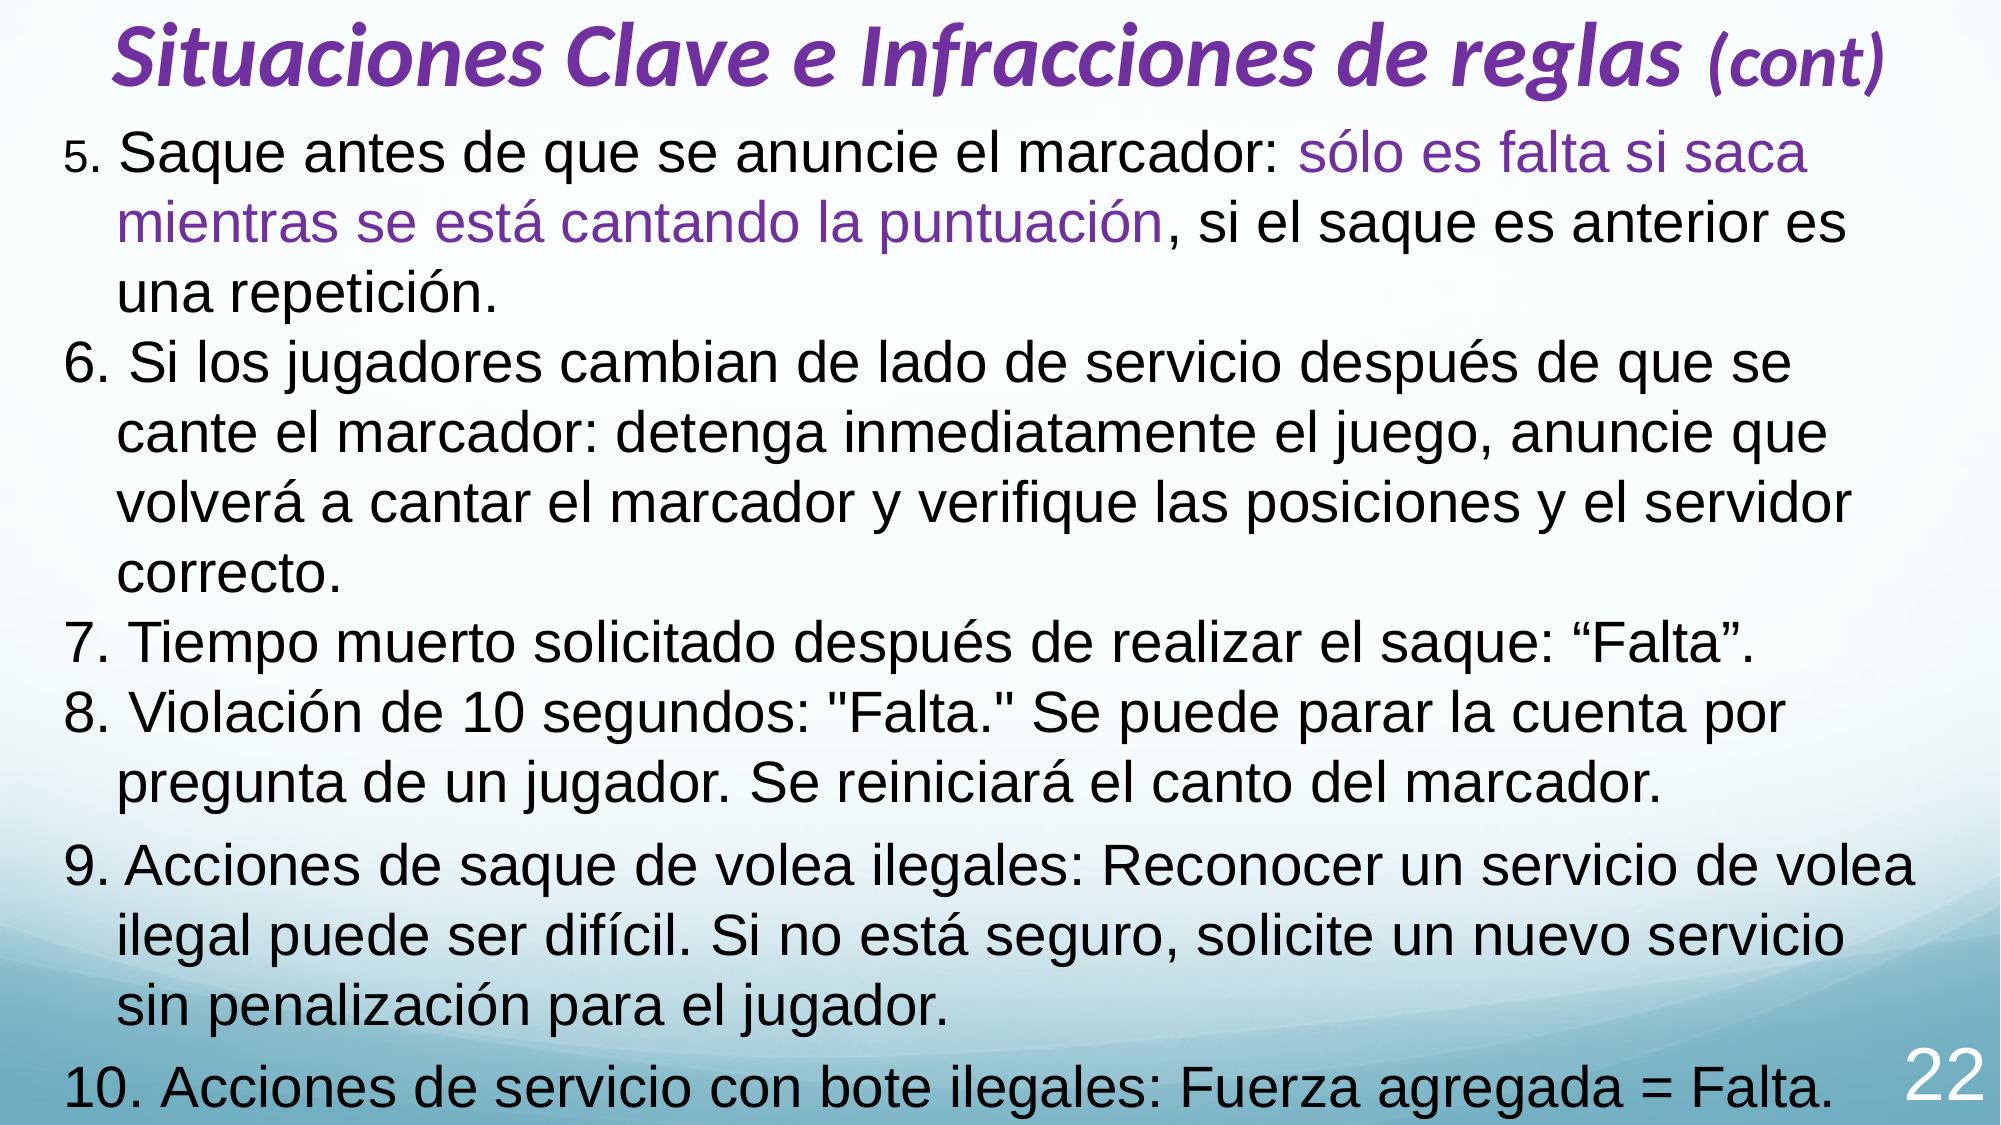

Situaciones Clave e Infracciones de reglas (cont)
5. Saque antes de que se anuncie el marcador: sólo es falta si saca mientras se está cantando la puntuación, si el saque es anterior es una repetición.
6. Si los jugadores cambian de lado de servicio después de que se cante el marcador: detenga inmediatamente el juego, anuncie que volverá a cantar el marcador y verifique las posiciones y el servidor correcto.
7. Tiempo muerto solicitado después de realizar el saque: “Falta”.
8. Violación de 10 segundos: "Falta." Se puede parar la cuenta por pregunta de un jugador. Se reiniciará el canto del marcador.
9. Acciones de saque de volea ilegales: Reconocer un servicio de volea ilegal puede ser difícil. Si no está seguro, solicite un nuevo servicio sin penalización para el jugador.
 Acciones de servicio con bote ilegales: Fuerza agregada = Falta.
22